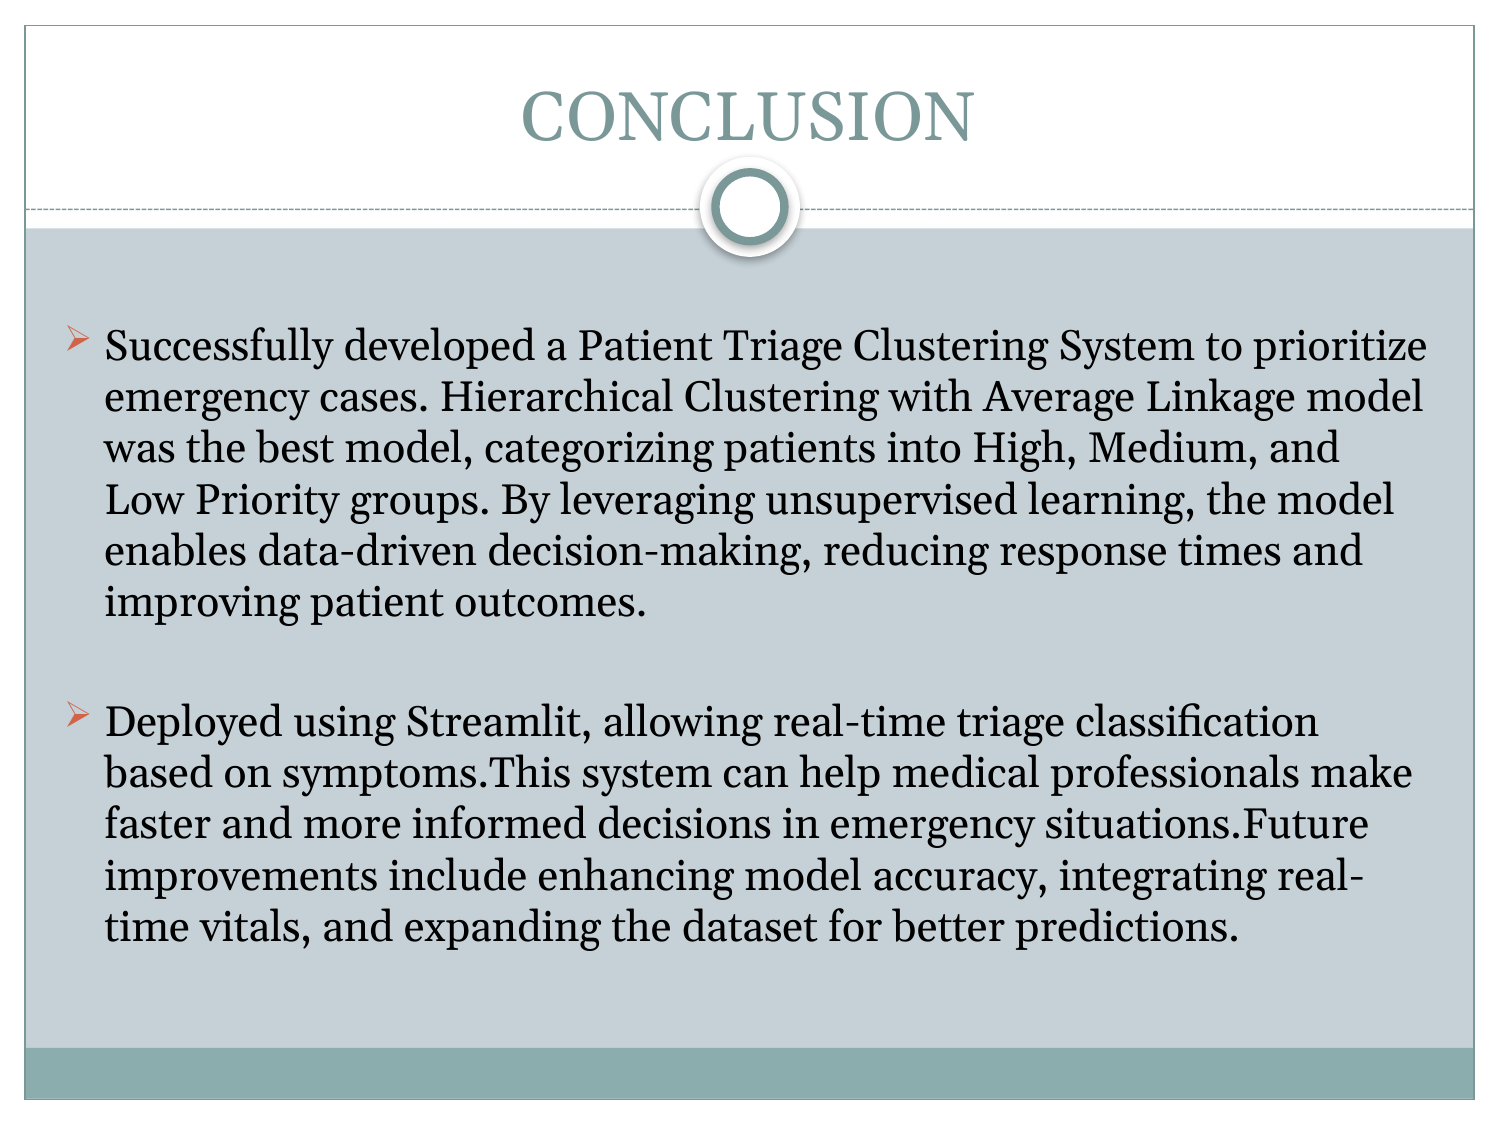

# CONCLUSION

Successfully developed a Patient Triage Clustering System to prioritize emergency cases. Hierarchical Clustering with Average Linkage model was the best model, categorizing patients into High, Medium, and Low Priority groups. By leveraging unsupervised learning, the model enables data-driven decision-making, reducing response times and improving patient outcomes.

Deployed using Streamlit, allowing real-time triage classification based on symptoms.This system can help medical professionals make faster and more informed decisions in emergency situations.Future improvements include enhancing model accuracy, integrating real-time vitals, and expanding the dataset for better predictions.